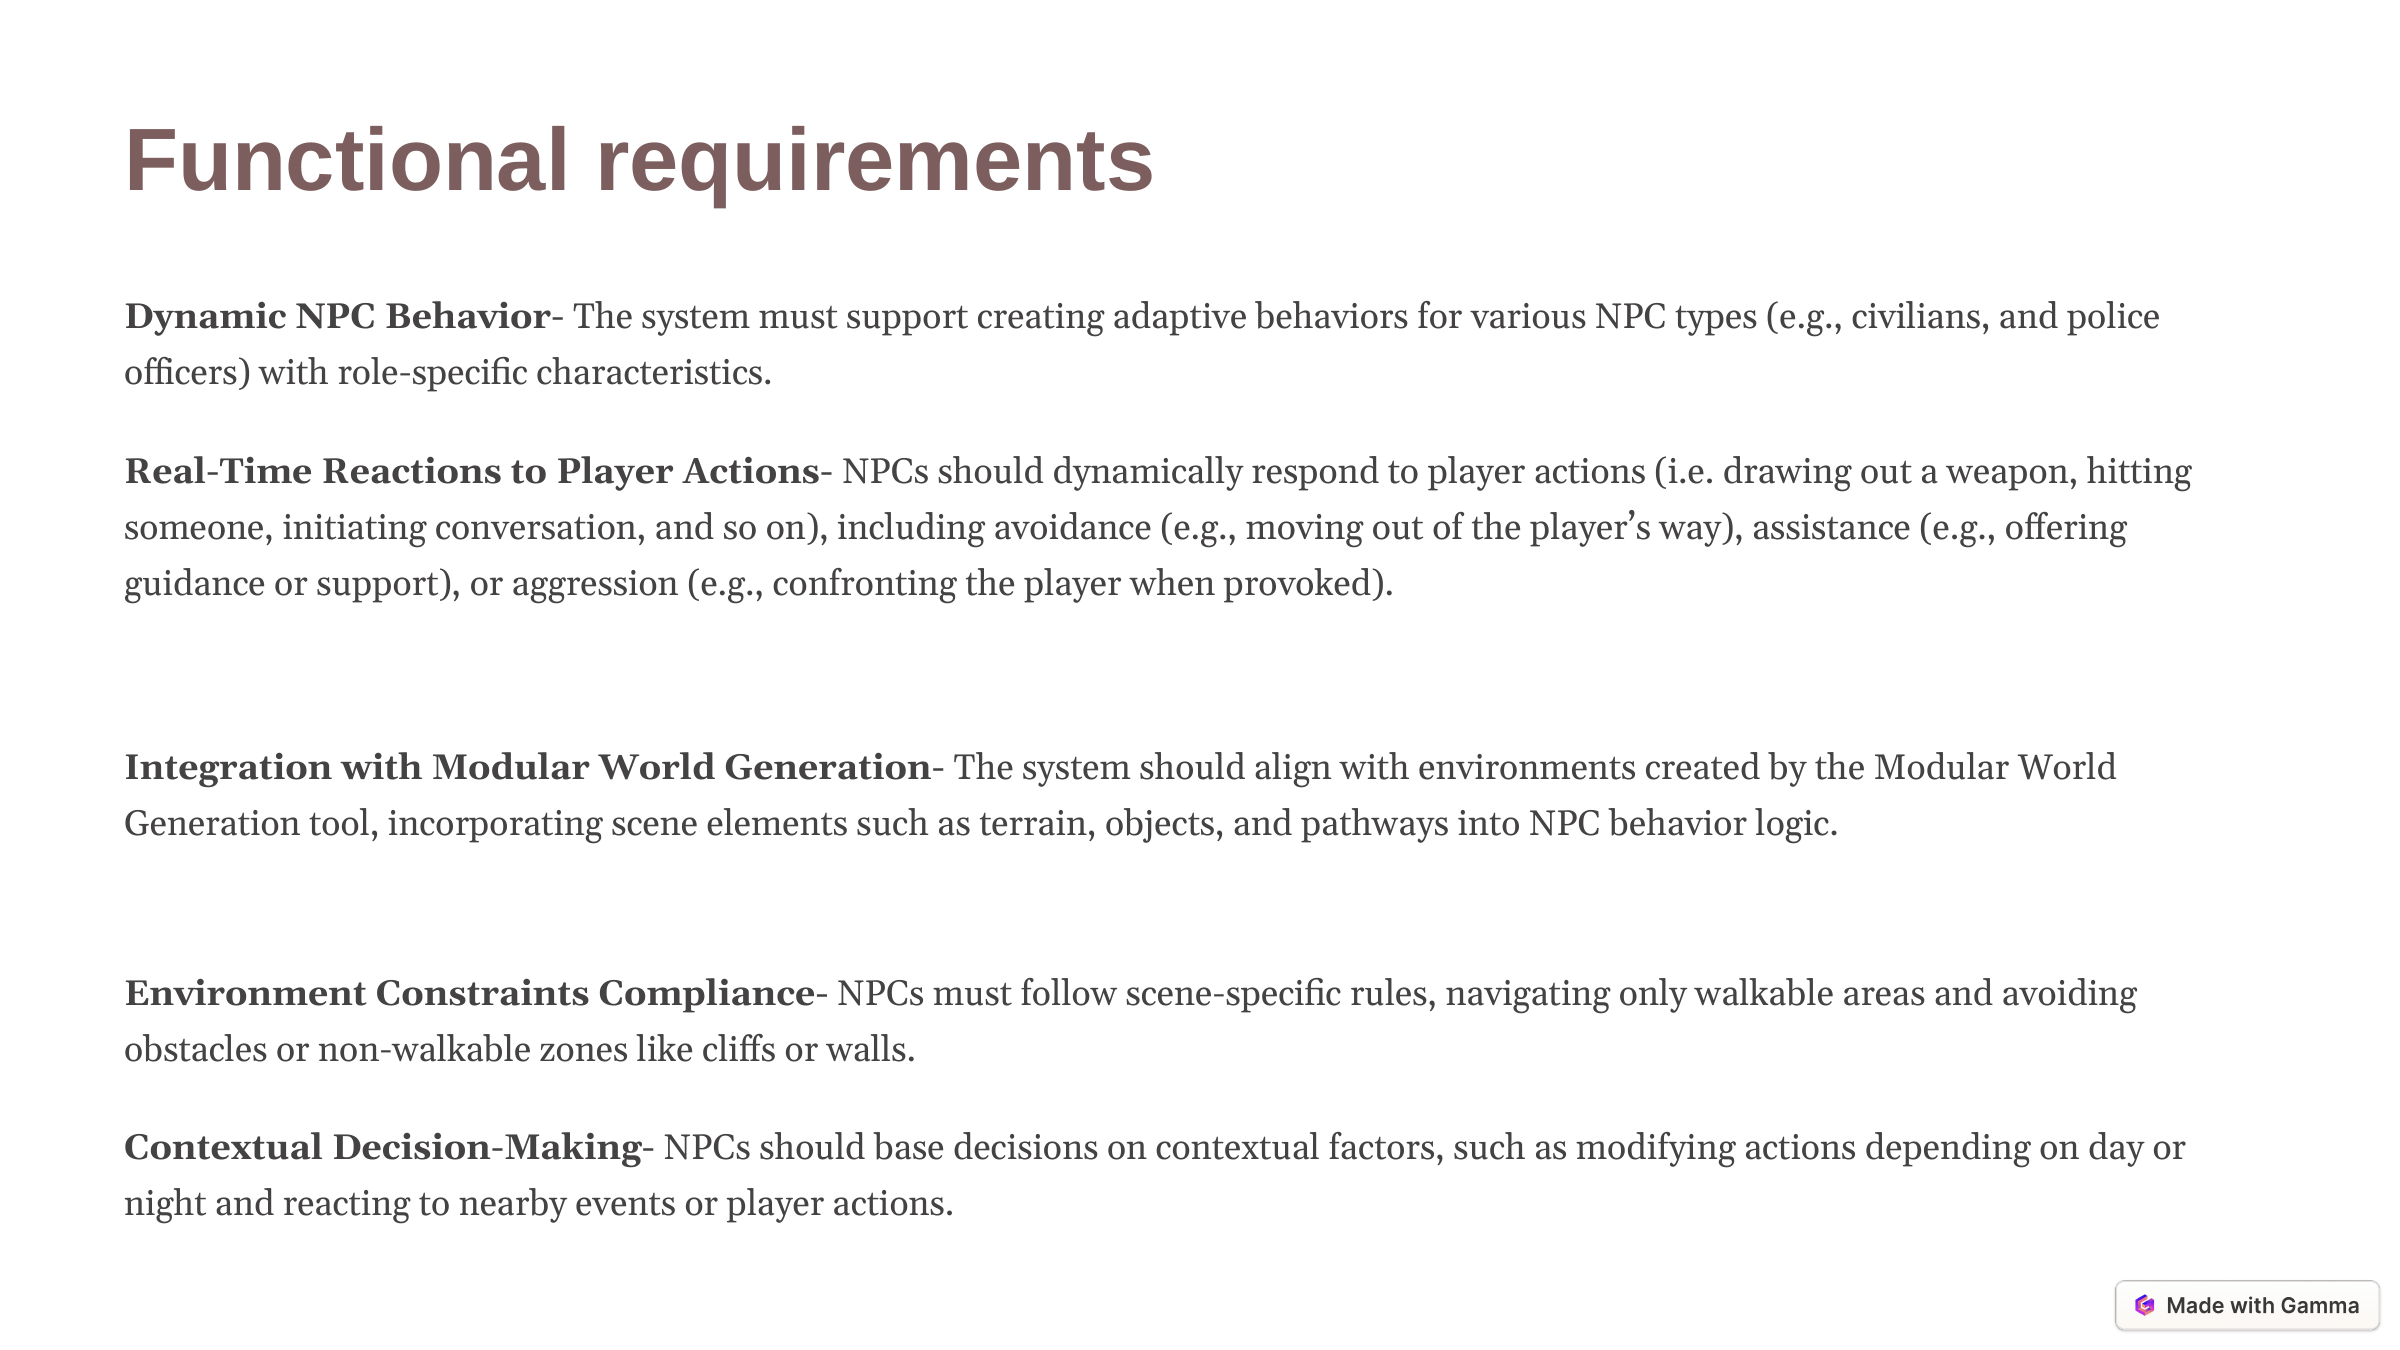

Functional requirements
Dynamic NPC Behavior- The system must support creating adaptive behaviors for various NPC types (e.g., civilians, and police officers) with role-specific characteristics.
Real-Time Reactions to Player Actions- NPCs should dynamically respond to player actions (i.e. drawing out a weapon, hitting someone, initiating conversation, and so on), including avoidance (e.g., moving out of the player’s way), assistance (e.g., offering guidance or support), or aggression (e.g., confronting the player when provoked).
Integration with Modular World Generation- The system should align with environments created by the Modular World Generation tool, incorporating scene elements such as terrain, objects, and pathways into NPC behavior logic.
Environment Constraints Compliance- NPCs must follow scene-specific rules, navigating only walkable areas and avoiding obstacles or non-walkable zones like cliffs or walls.
Contextual Decision-Making- NPCs should base decisions on contextual factors, such as modifying actions depending on day or night and reacting to nearby events or player actions.